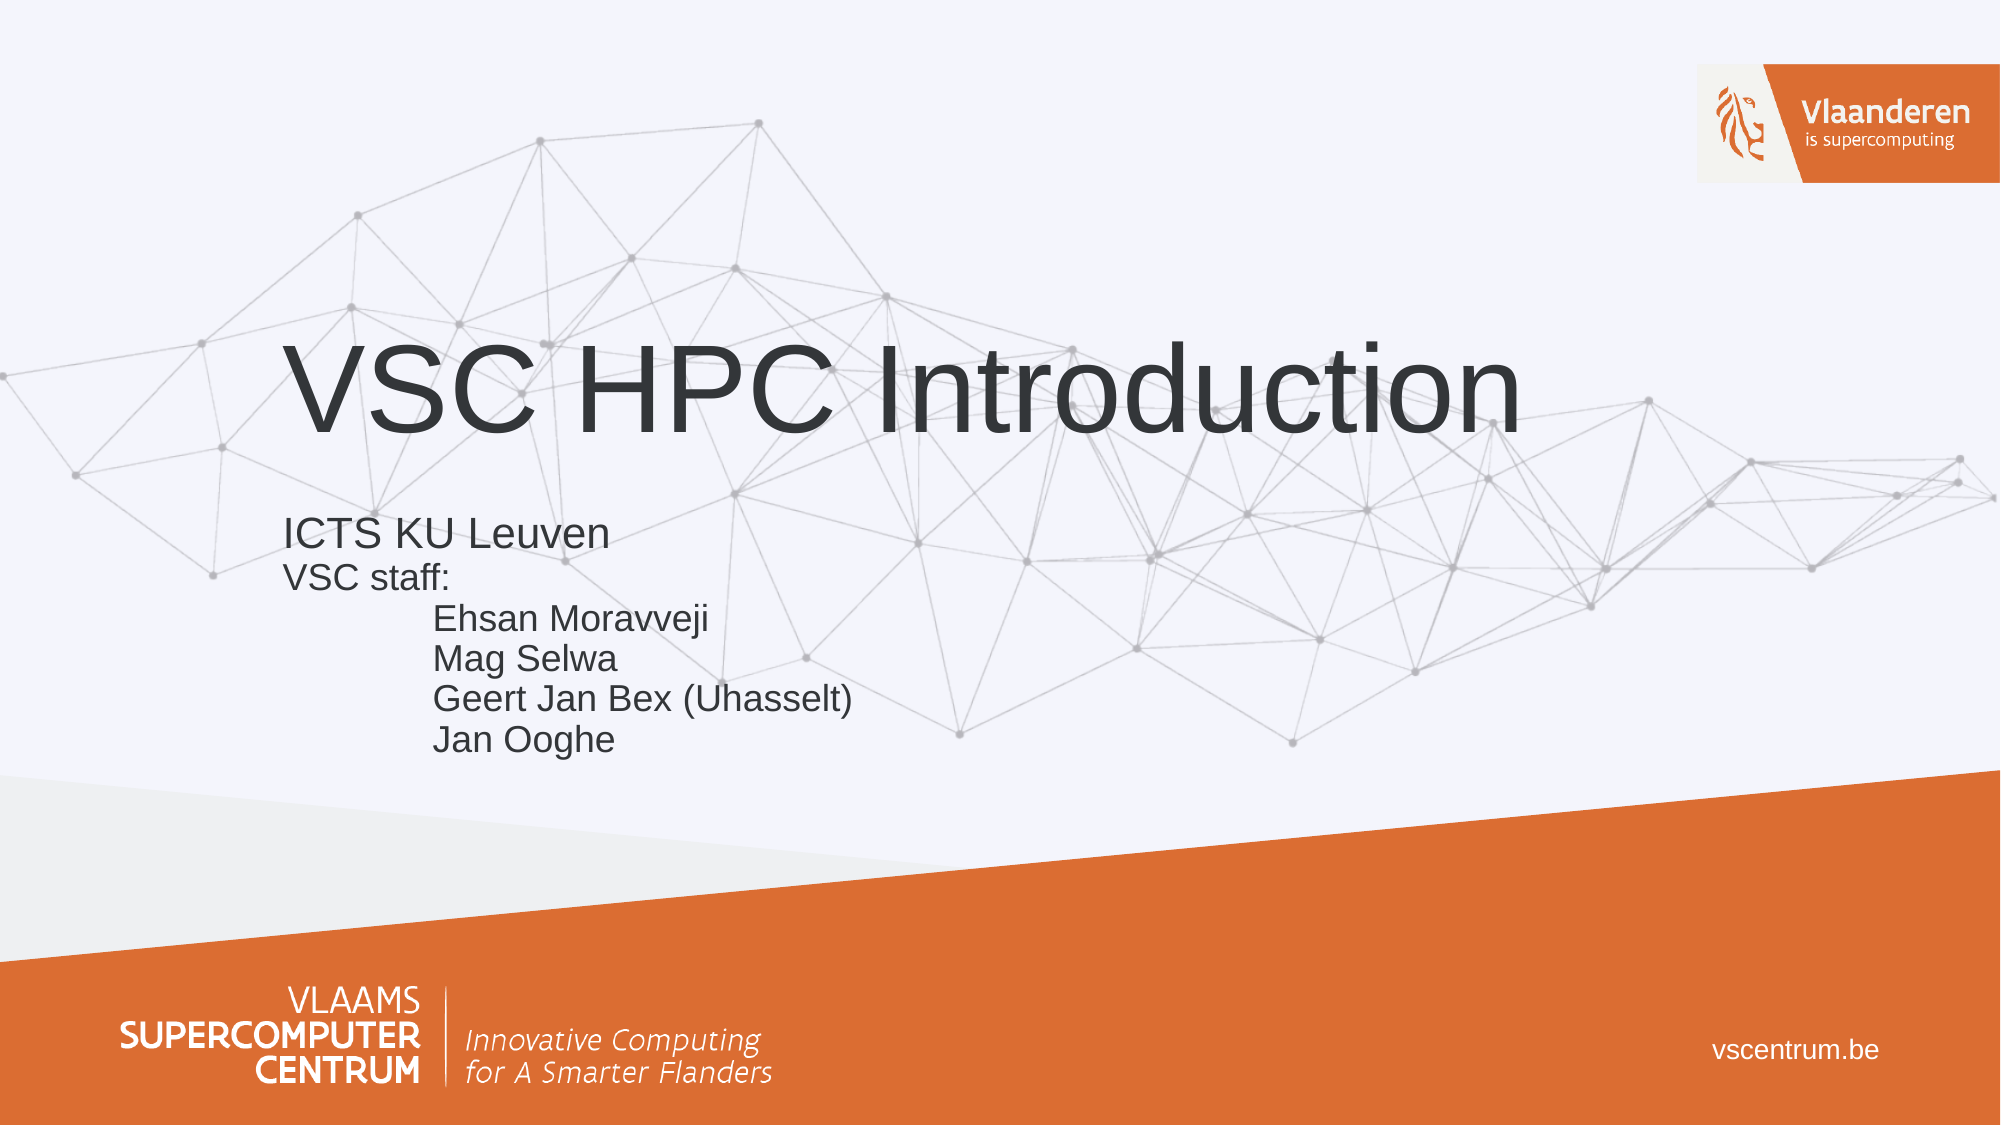

# VSC HPC Introduction
ICTS KU Leuven
VSC staff:
	Ehsan Moravveji
	Mag Selwa
	Geert Jan Bex (Uhasselt)
	Jan Ooghe